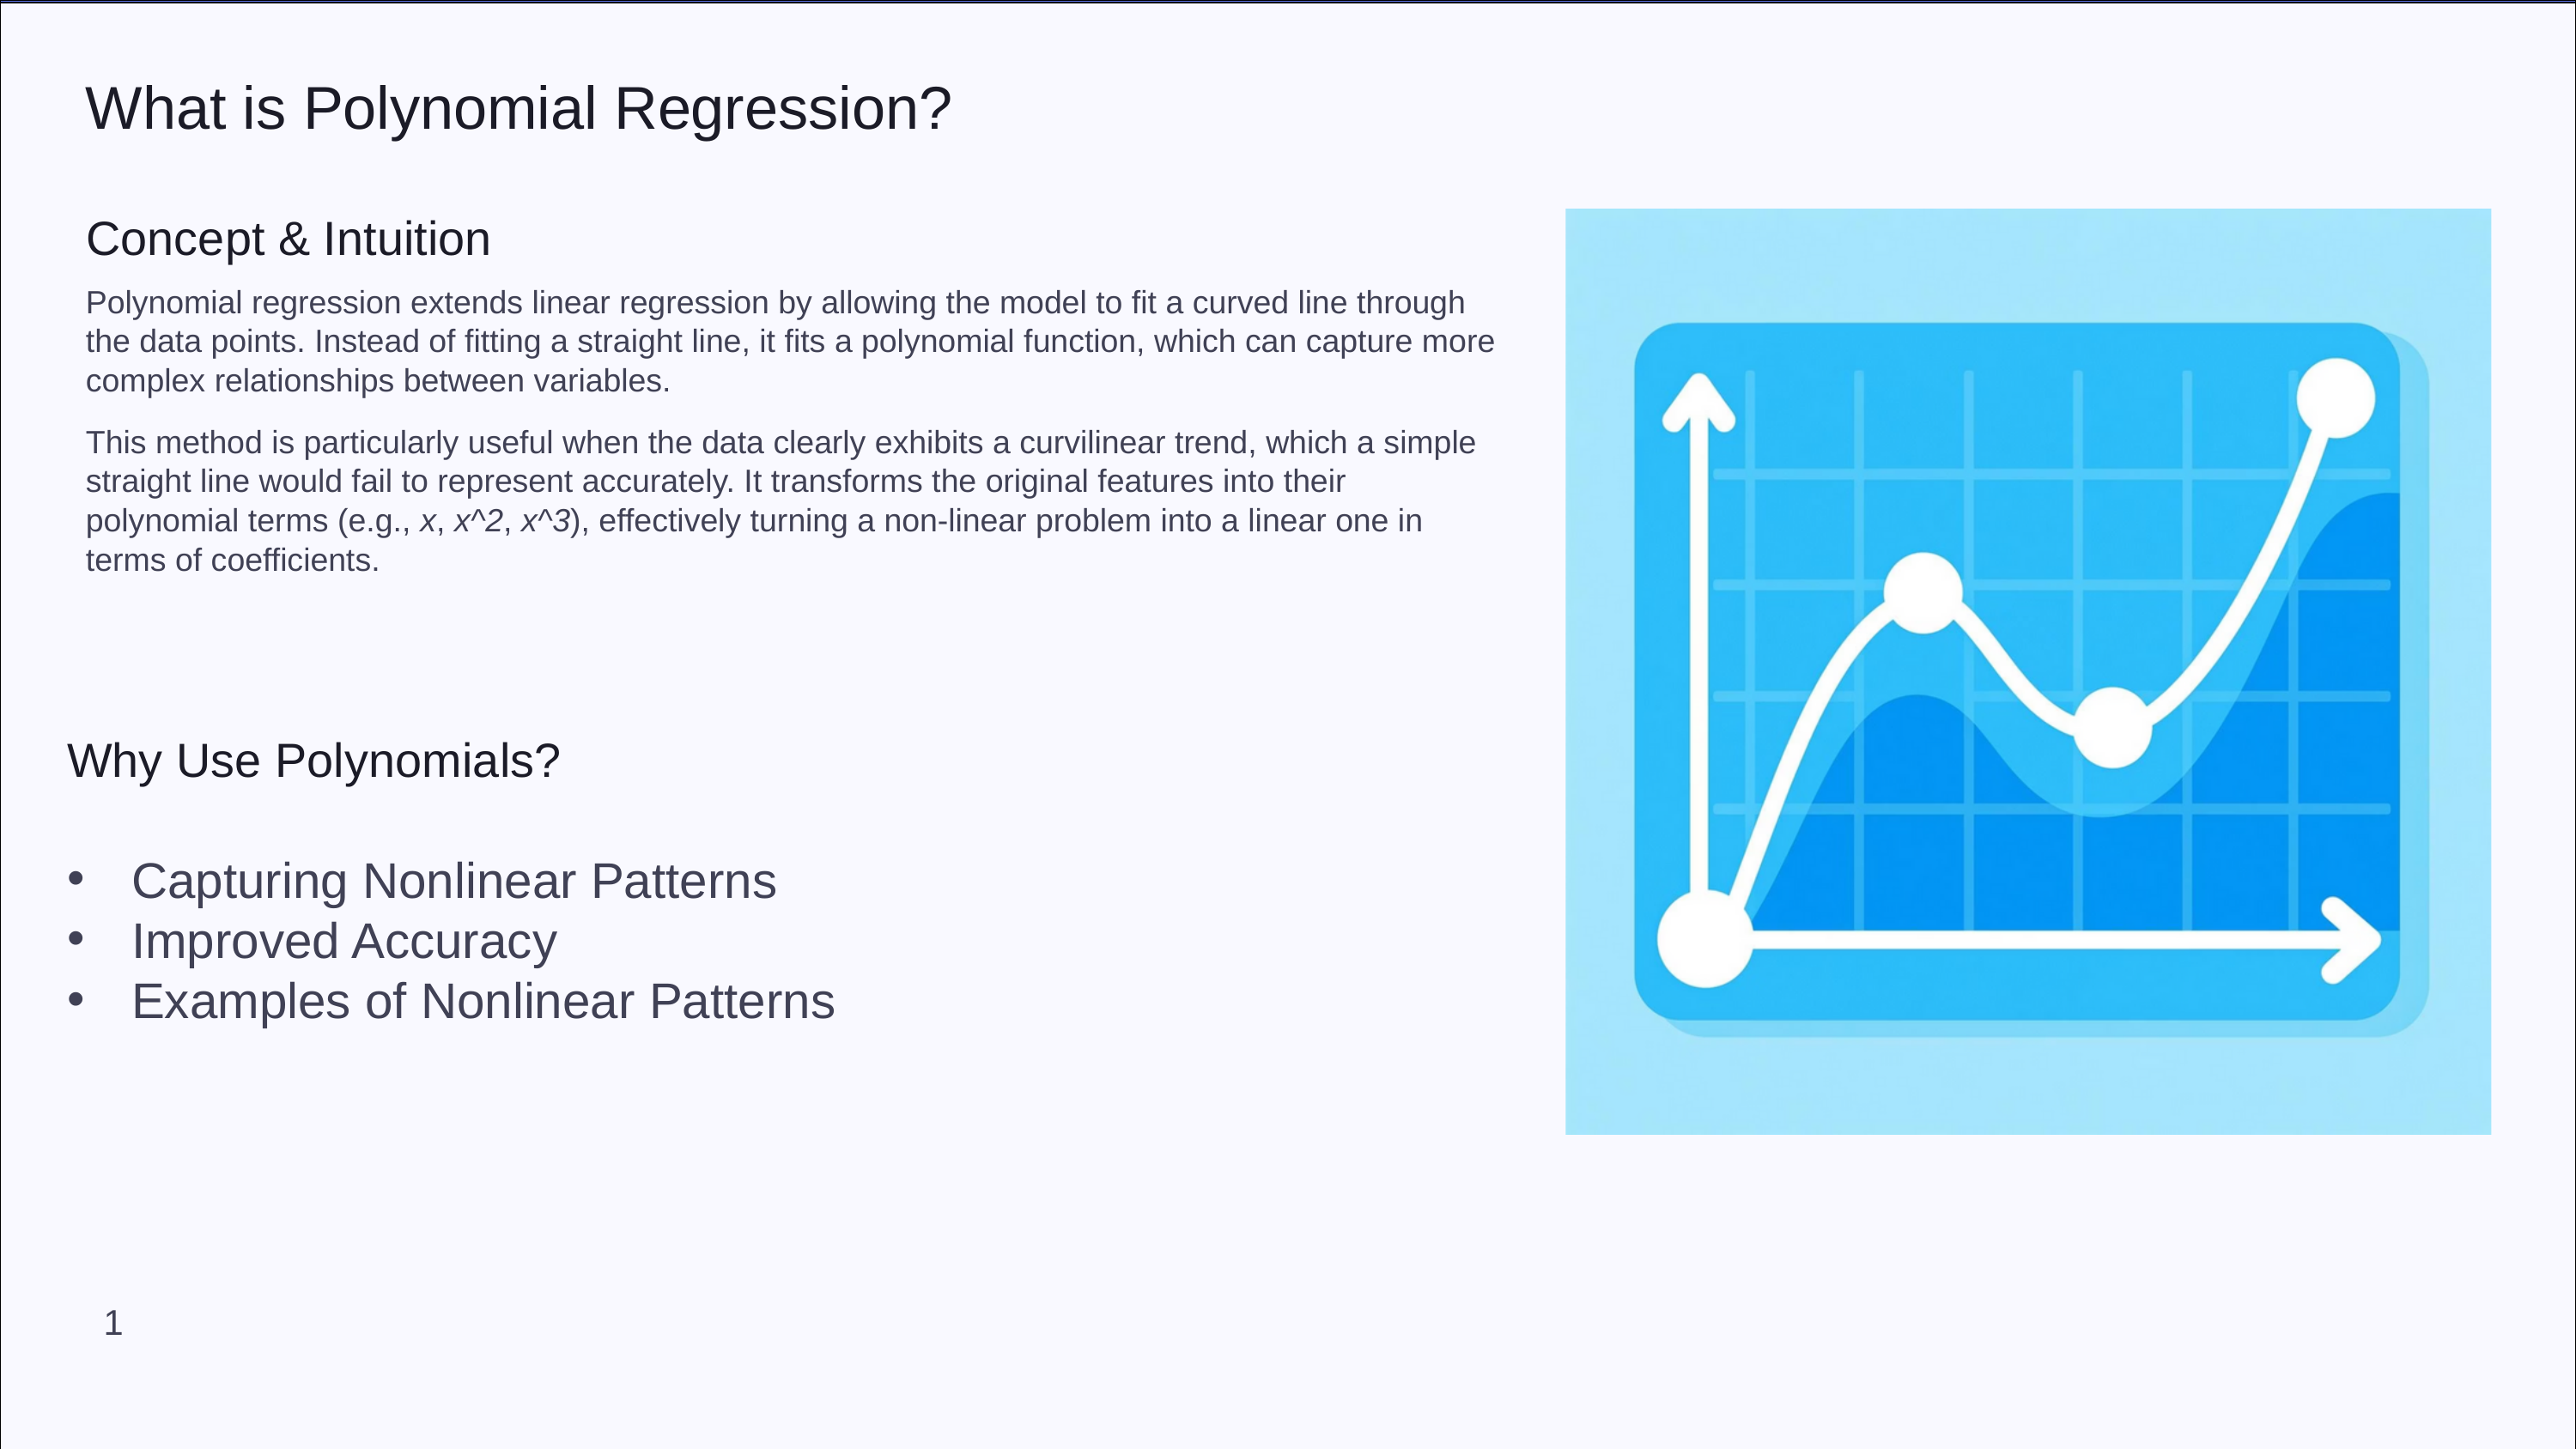

What is Polynomial Regression?
Concept & Intuition

Polynomial regression extends linear regression by allowing the model to fit a curved line through the data points. Instead of fitting a straight line, it fits a polynomial function, which can capture more complex relationships between variables.
This method is particularly useful when the data clearly exhibits a curvilinear trend, which a simple straight line would fail to represent accurately. It transforms the original features into their polynomial terms (e.g., x, x^2, x^3), effectively turning a non-linear problem into a linear one in terms of coefficients.
Why Use Polynomials?

Capturing Nonlinear Patterns
Improved Accuracy
Examples of Nonlinear Patterns

1